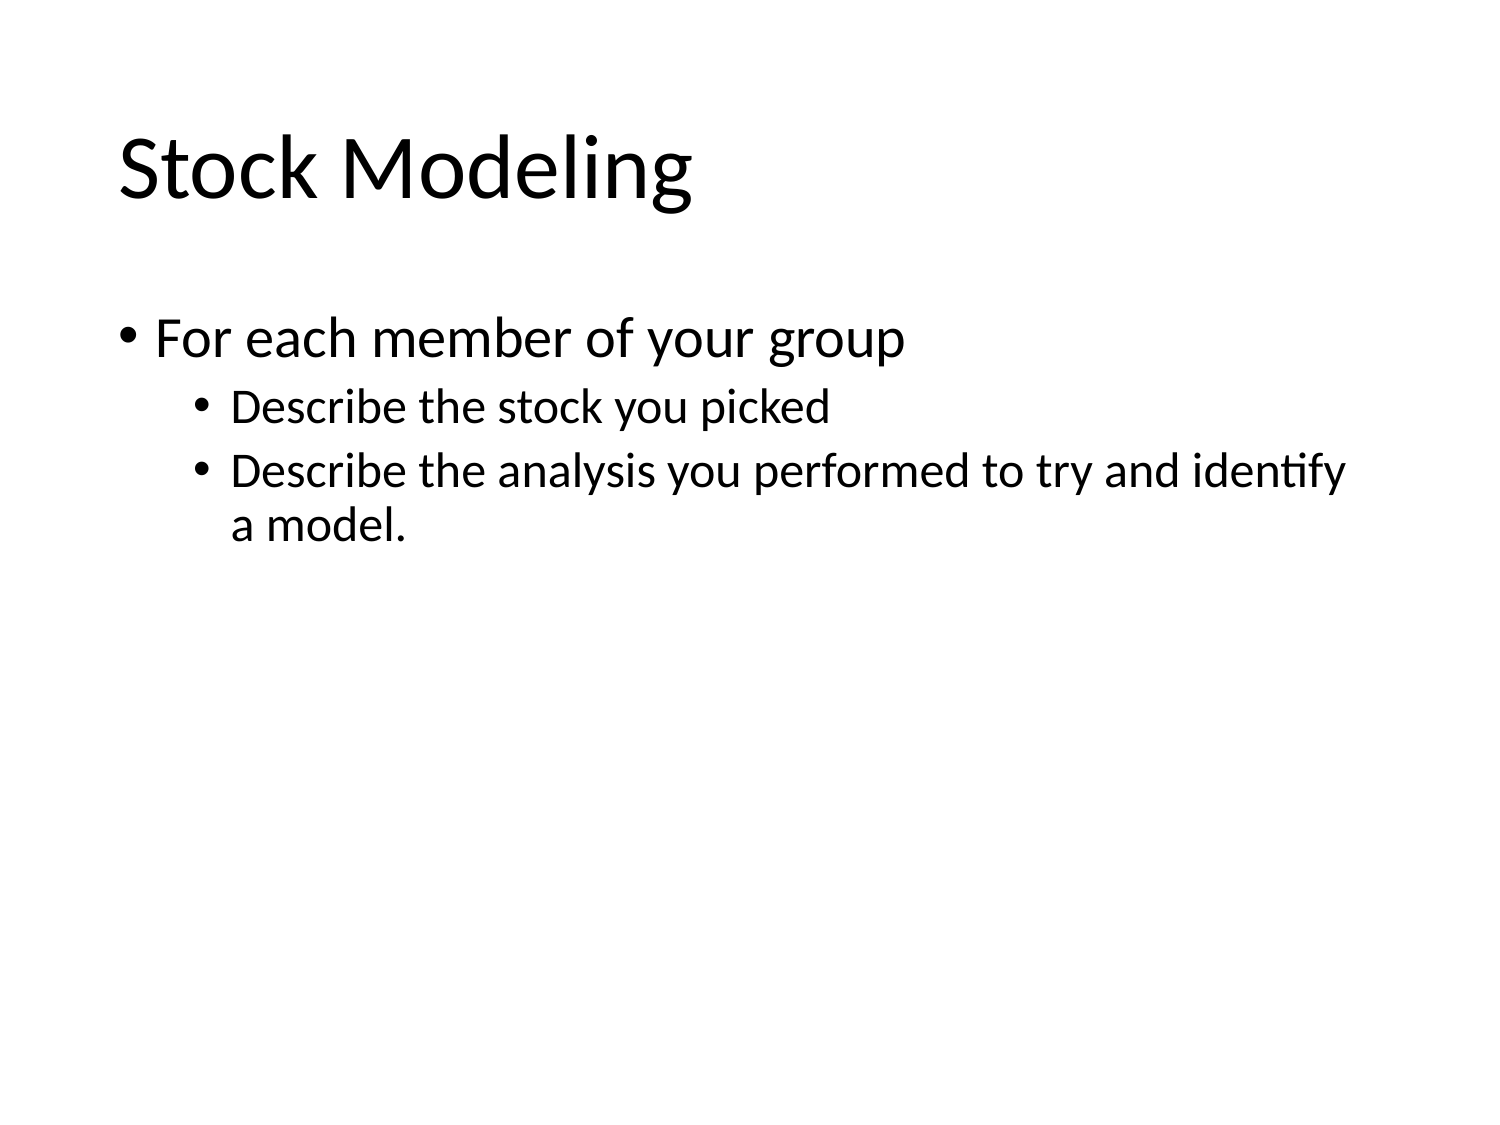

# Stock Modeling
For each member of your group
Describe the stock you picked
Describe the analysis you performed to try and identify a model.